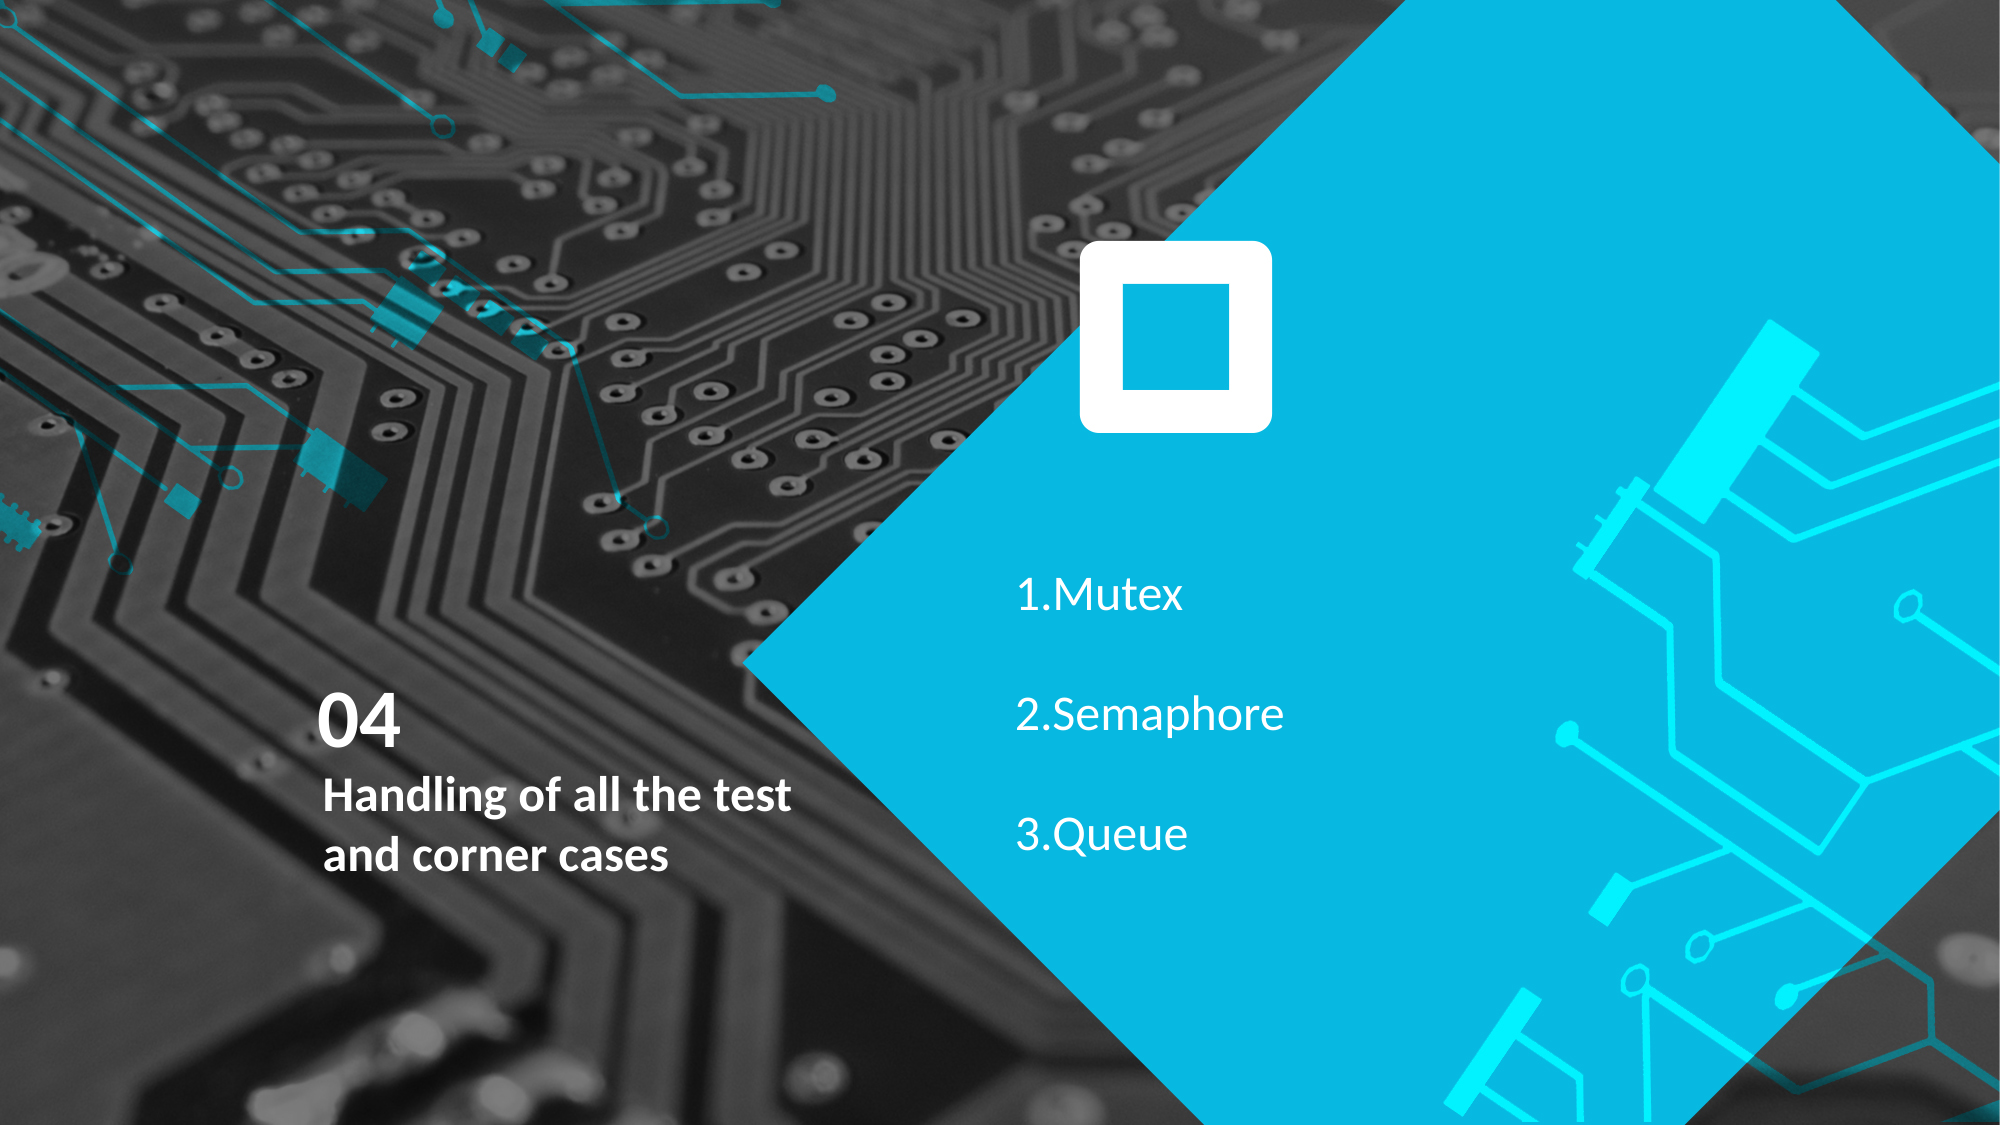

Mutex
Semaphore
Queue

04
Handling of all the test and corner cases